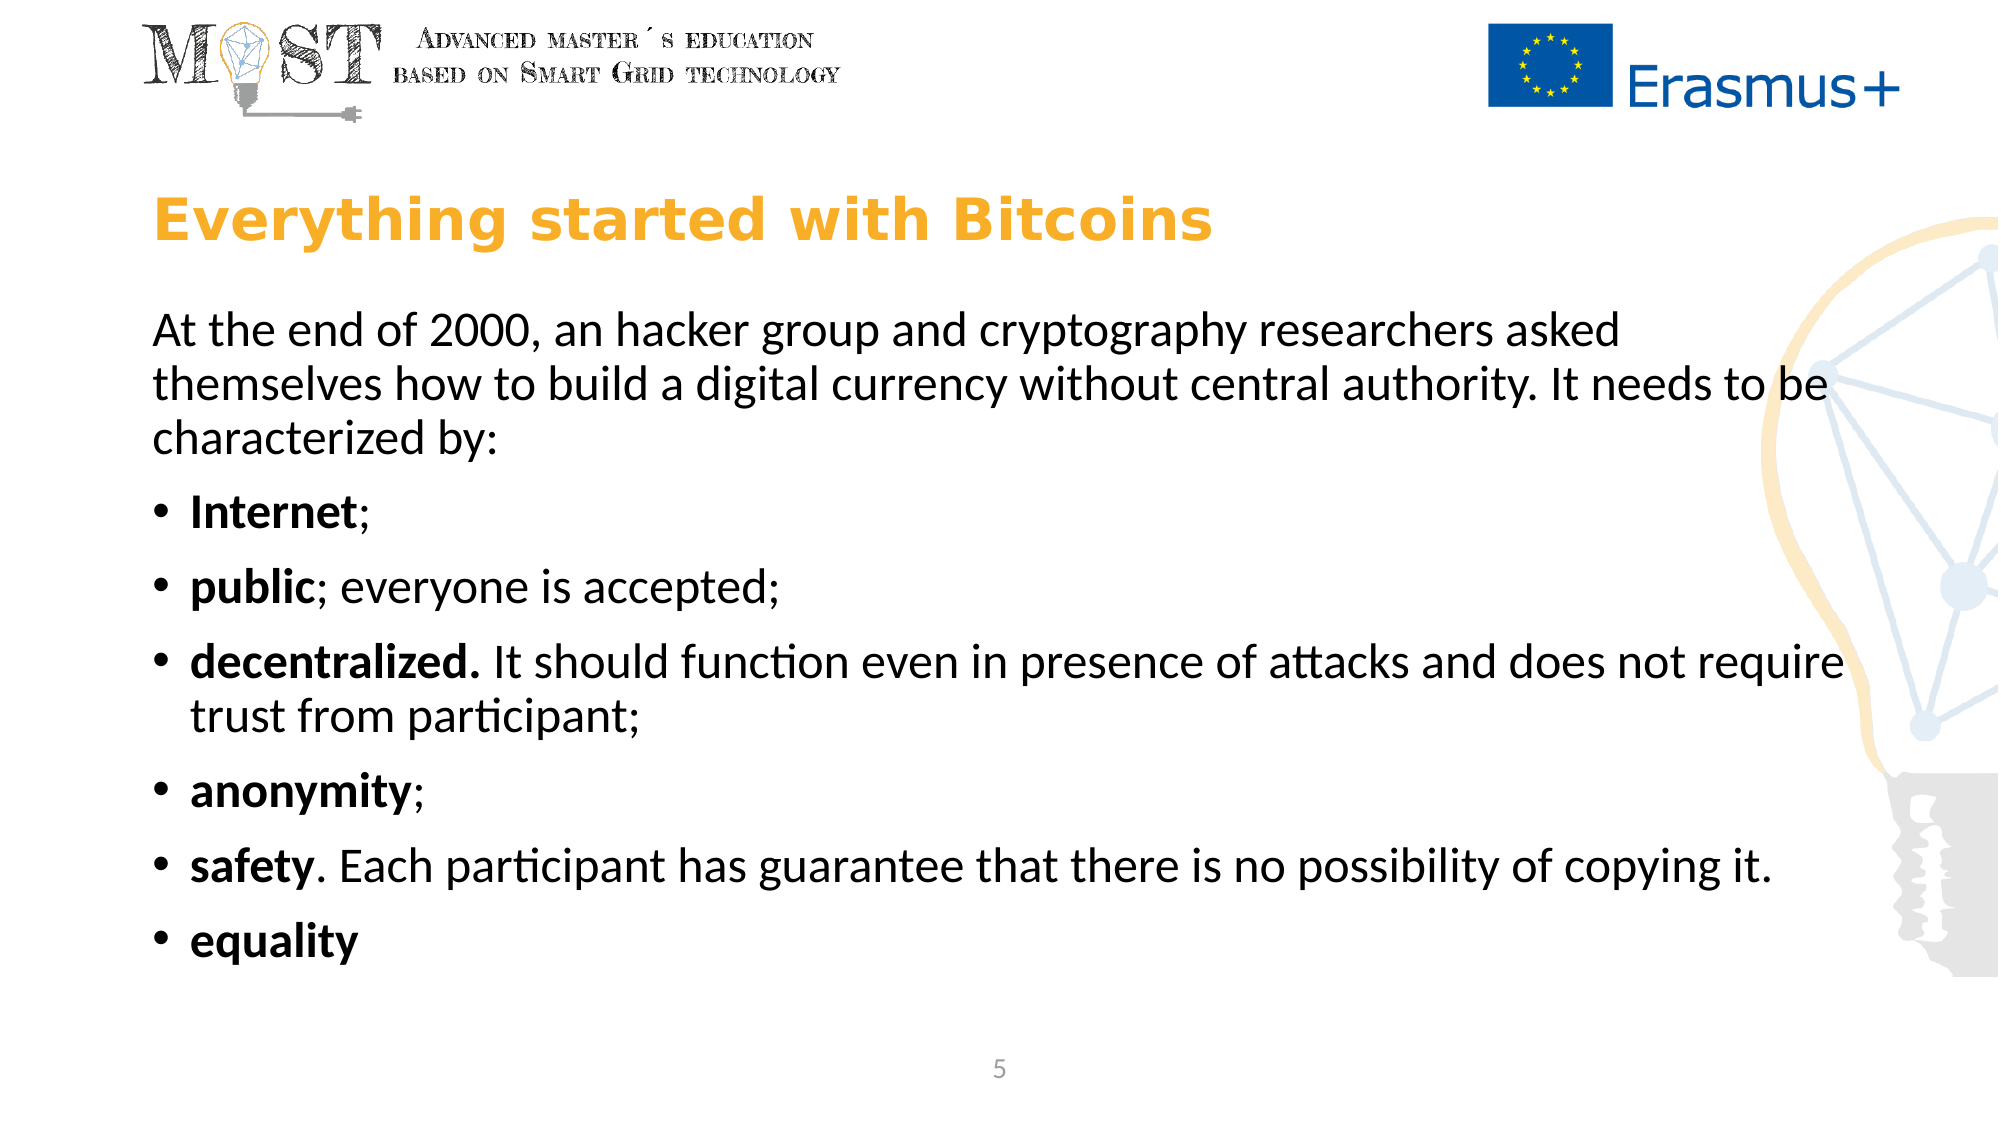

# Everything started with Bitcoins
At the end of 2000, an hacker group and cryptography researchers asked themselves how to build a digital currency without central authority. It needs to be characterized by:
Internet;
public; everyone is accepted;
decentralized. It should function even in presence of attacks and does not require trust from participant;
anonymity;
safety. Each participant has guarantee that there is no possibility of copying it.
equality
5